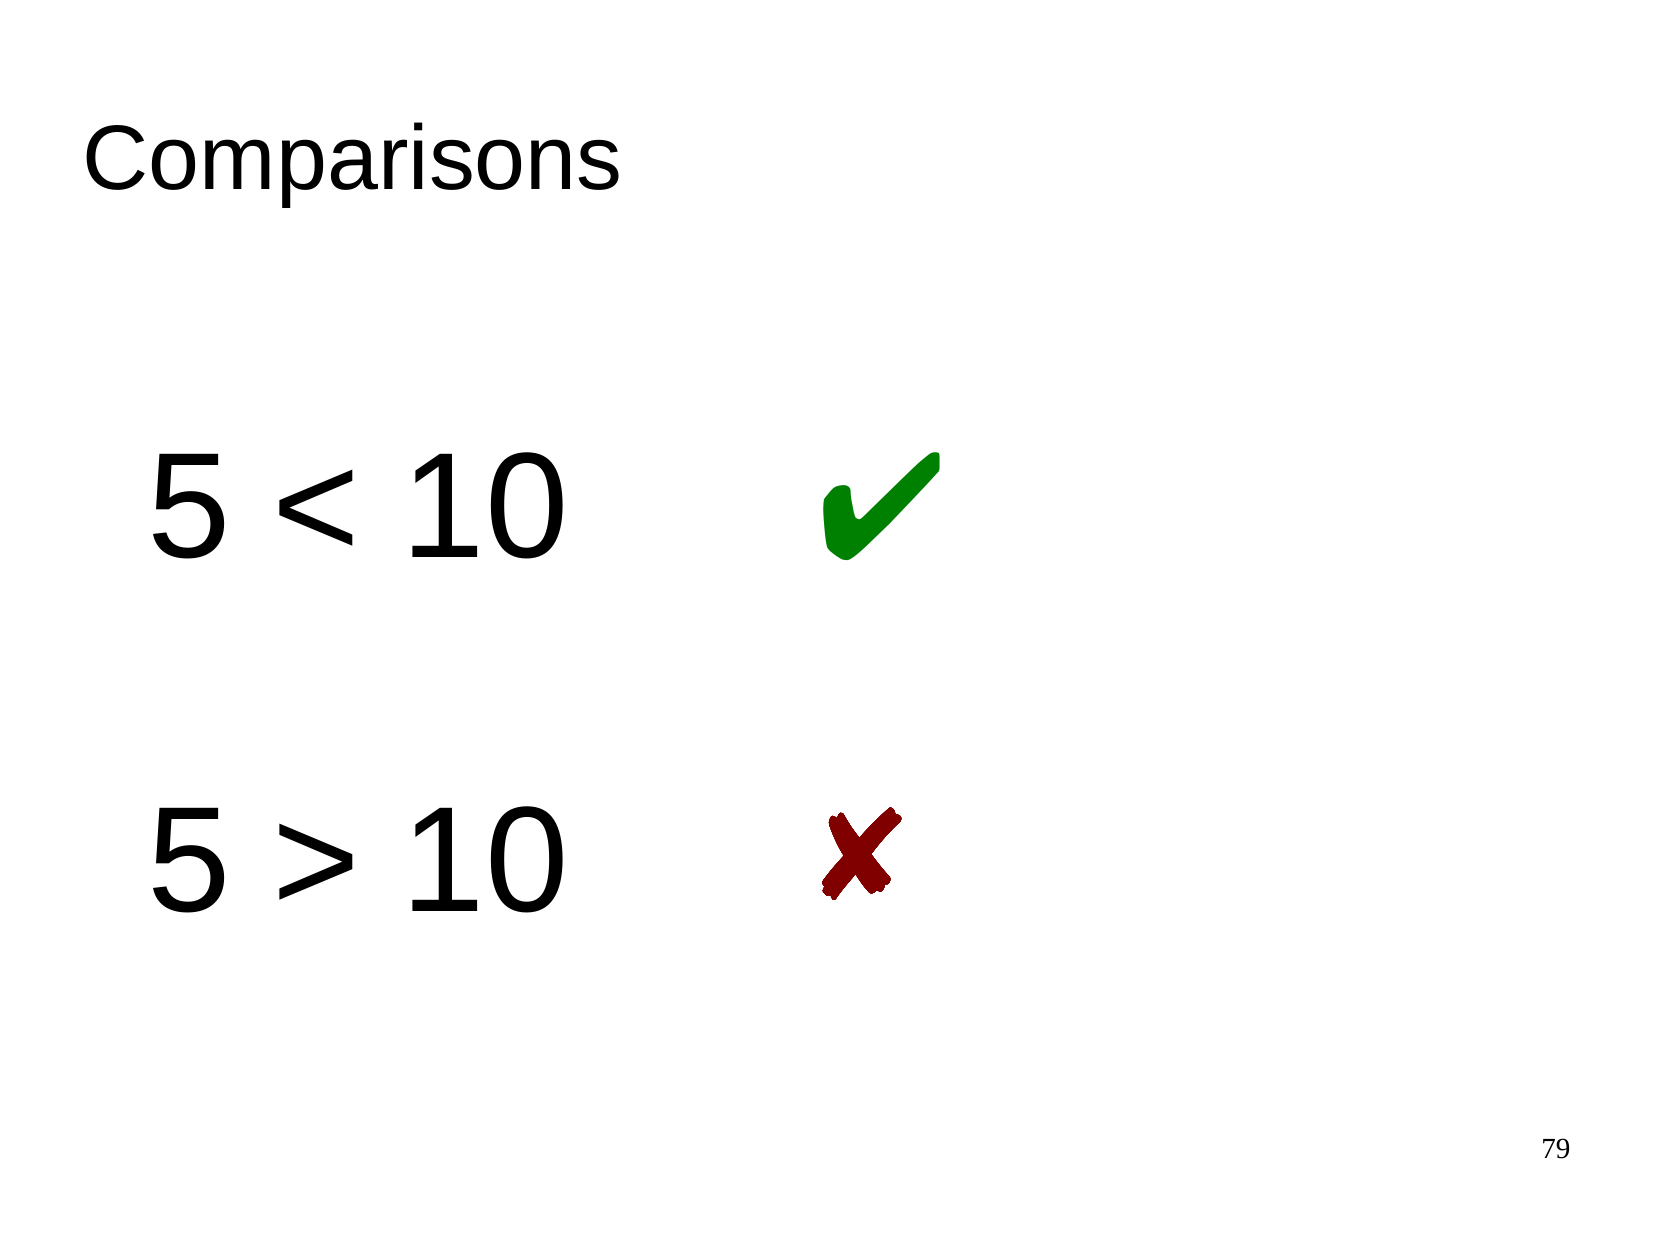

Comparisons
5 < 10
✔
5 > 10
✘
✘
✘
✘
✘
✘
✘
✘
✘
79